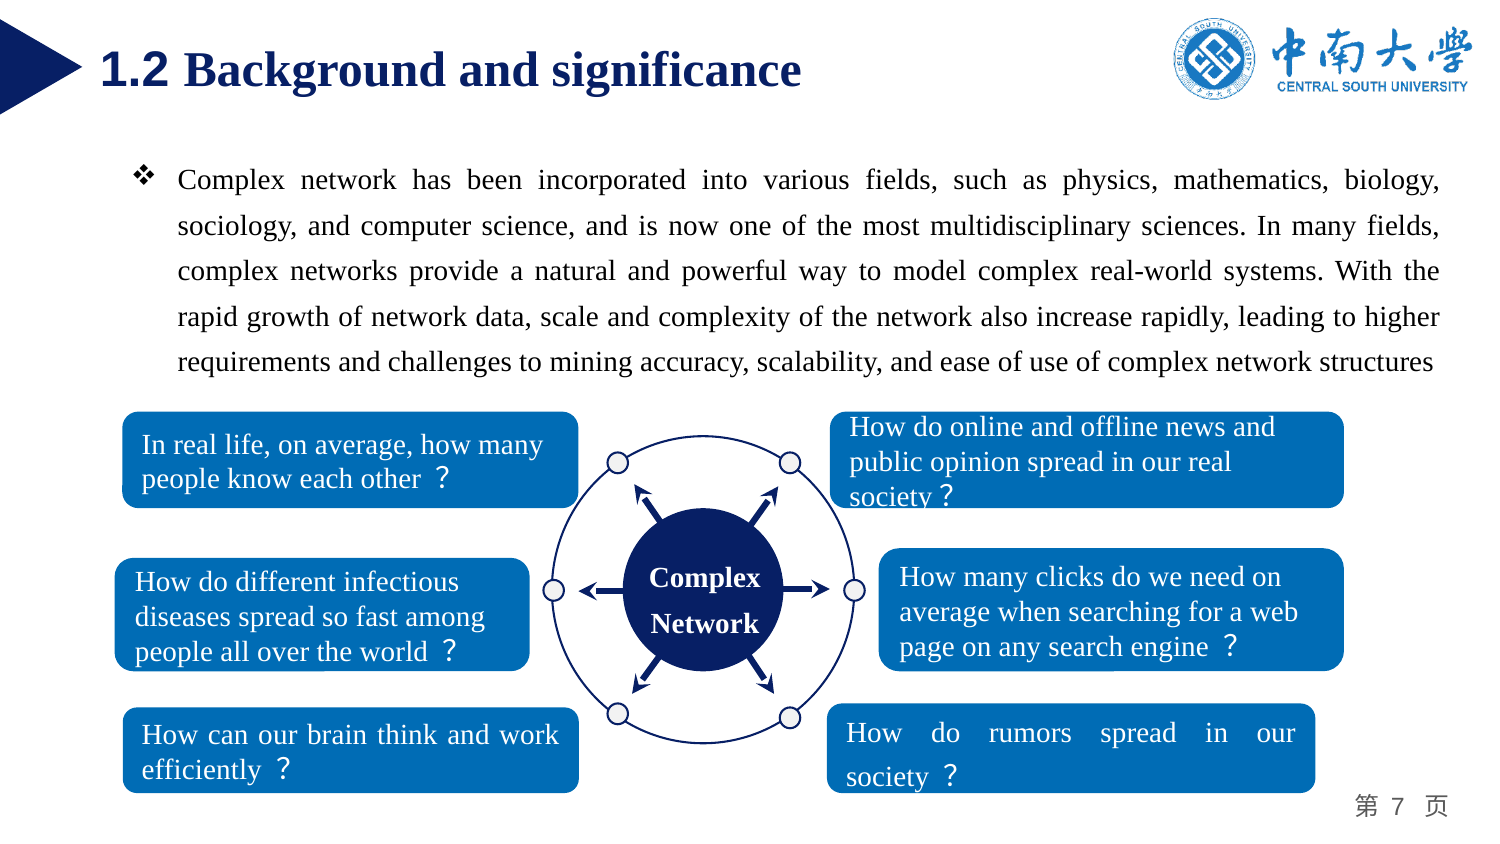

1.2 Background and significance

Complex network has been incorporated into various fields, such as physics, mathematics, biology, sociology, and computer science, and is now one of the most multidisciplinary sciences. In many fields, complex networks provide a natural and powerful way to model complex real-world systems. With the rapid growth of network data, scale and complexity of the network also increase rapidly, leading to higher requirements and challenges to mining accuracy, scalability, and ease of use of complex network structures
In real life, on average, how many people know each other ？
How do online and offline news and public opinion spread in our real society？

Complex Network
How many clicks do we need on average when searching for a web page on any search engine ？
How do different infectious diseases spread so fast among people all over the world ？
How do rumors spread in our society ？
How can our brain think and work efficiently ？